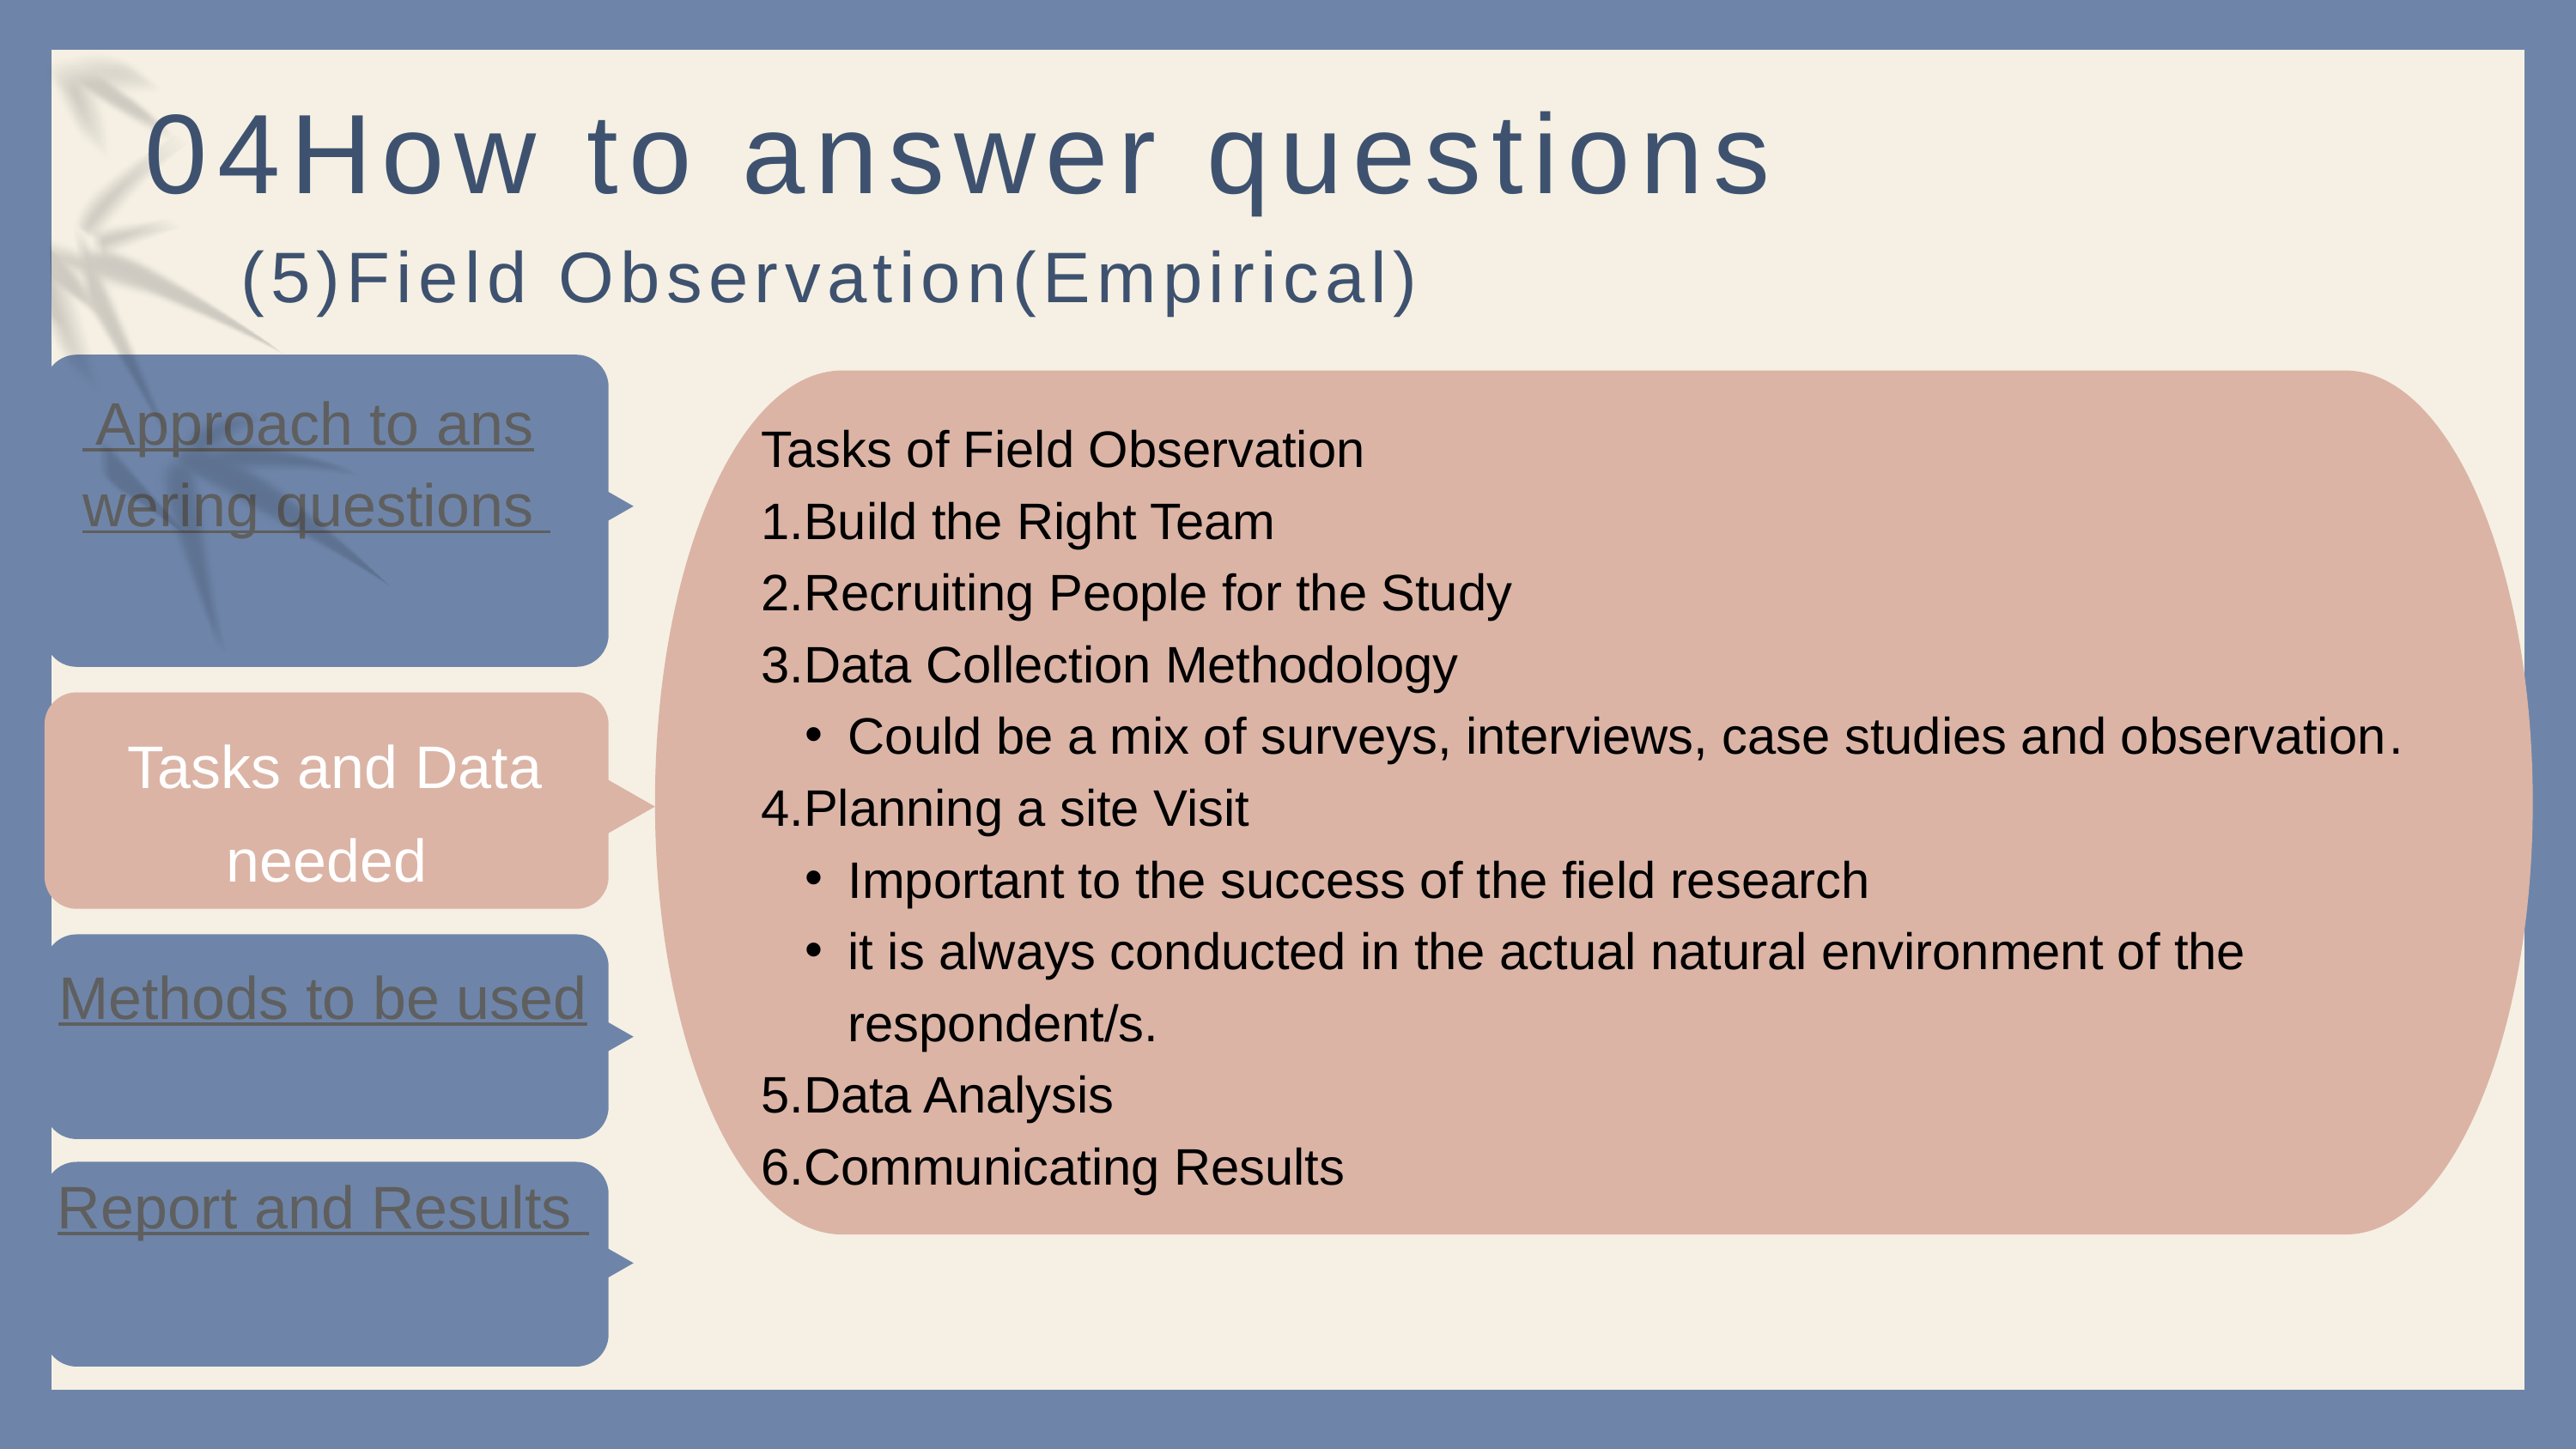

04How to answer questions
(5)Field Observation(Empirical)

 Approach to answering questions

Tasks of Field Observation
1.Build the Right Team
2.Recruiting People for the Study
3.Data Collection Methodology
Could be a mix of surveys, interviews, case studies and observation.
4.Planning a site Visit
Important to the success of the field research
it is always conducted in the actual natural environment of the respondent/s.
5.Data Analysis
6.Communicating Results

 Tasks and Data needed

Methods to be used

Report and Results